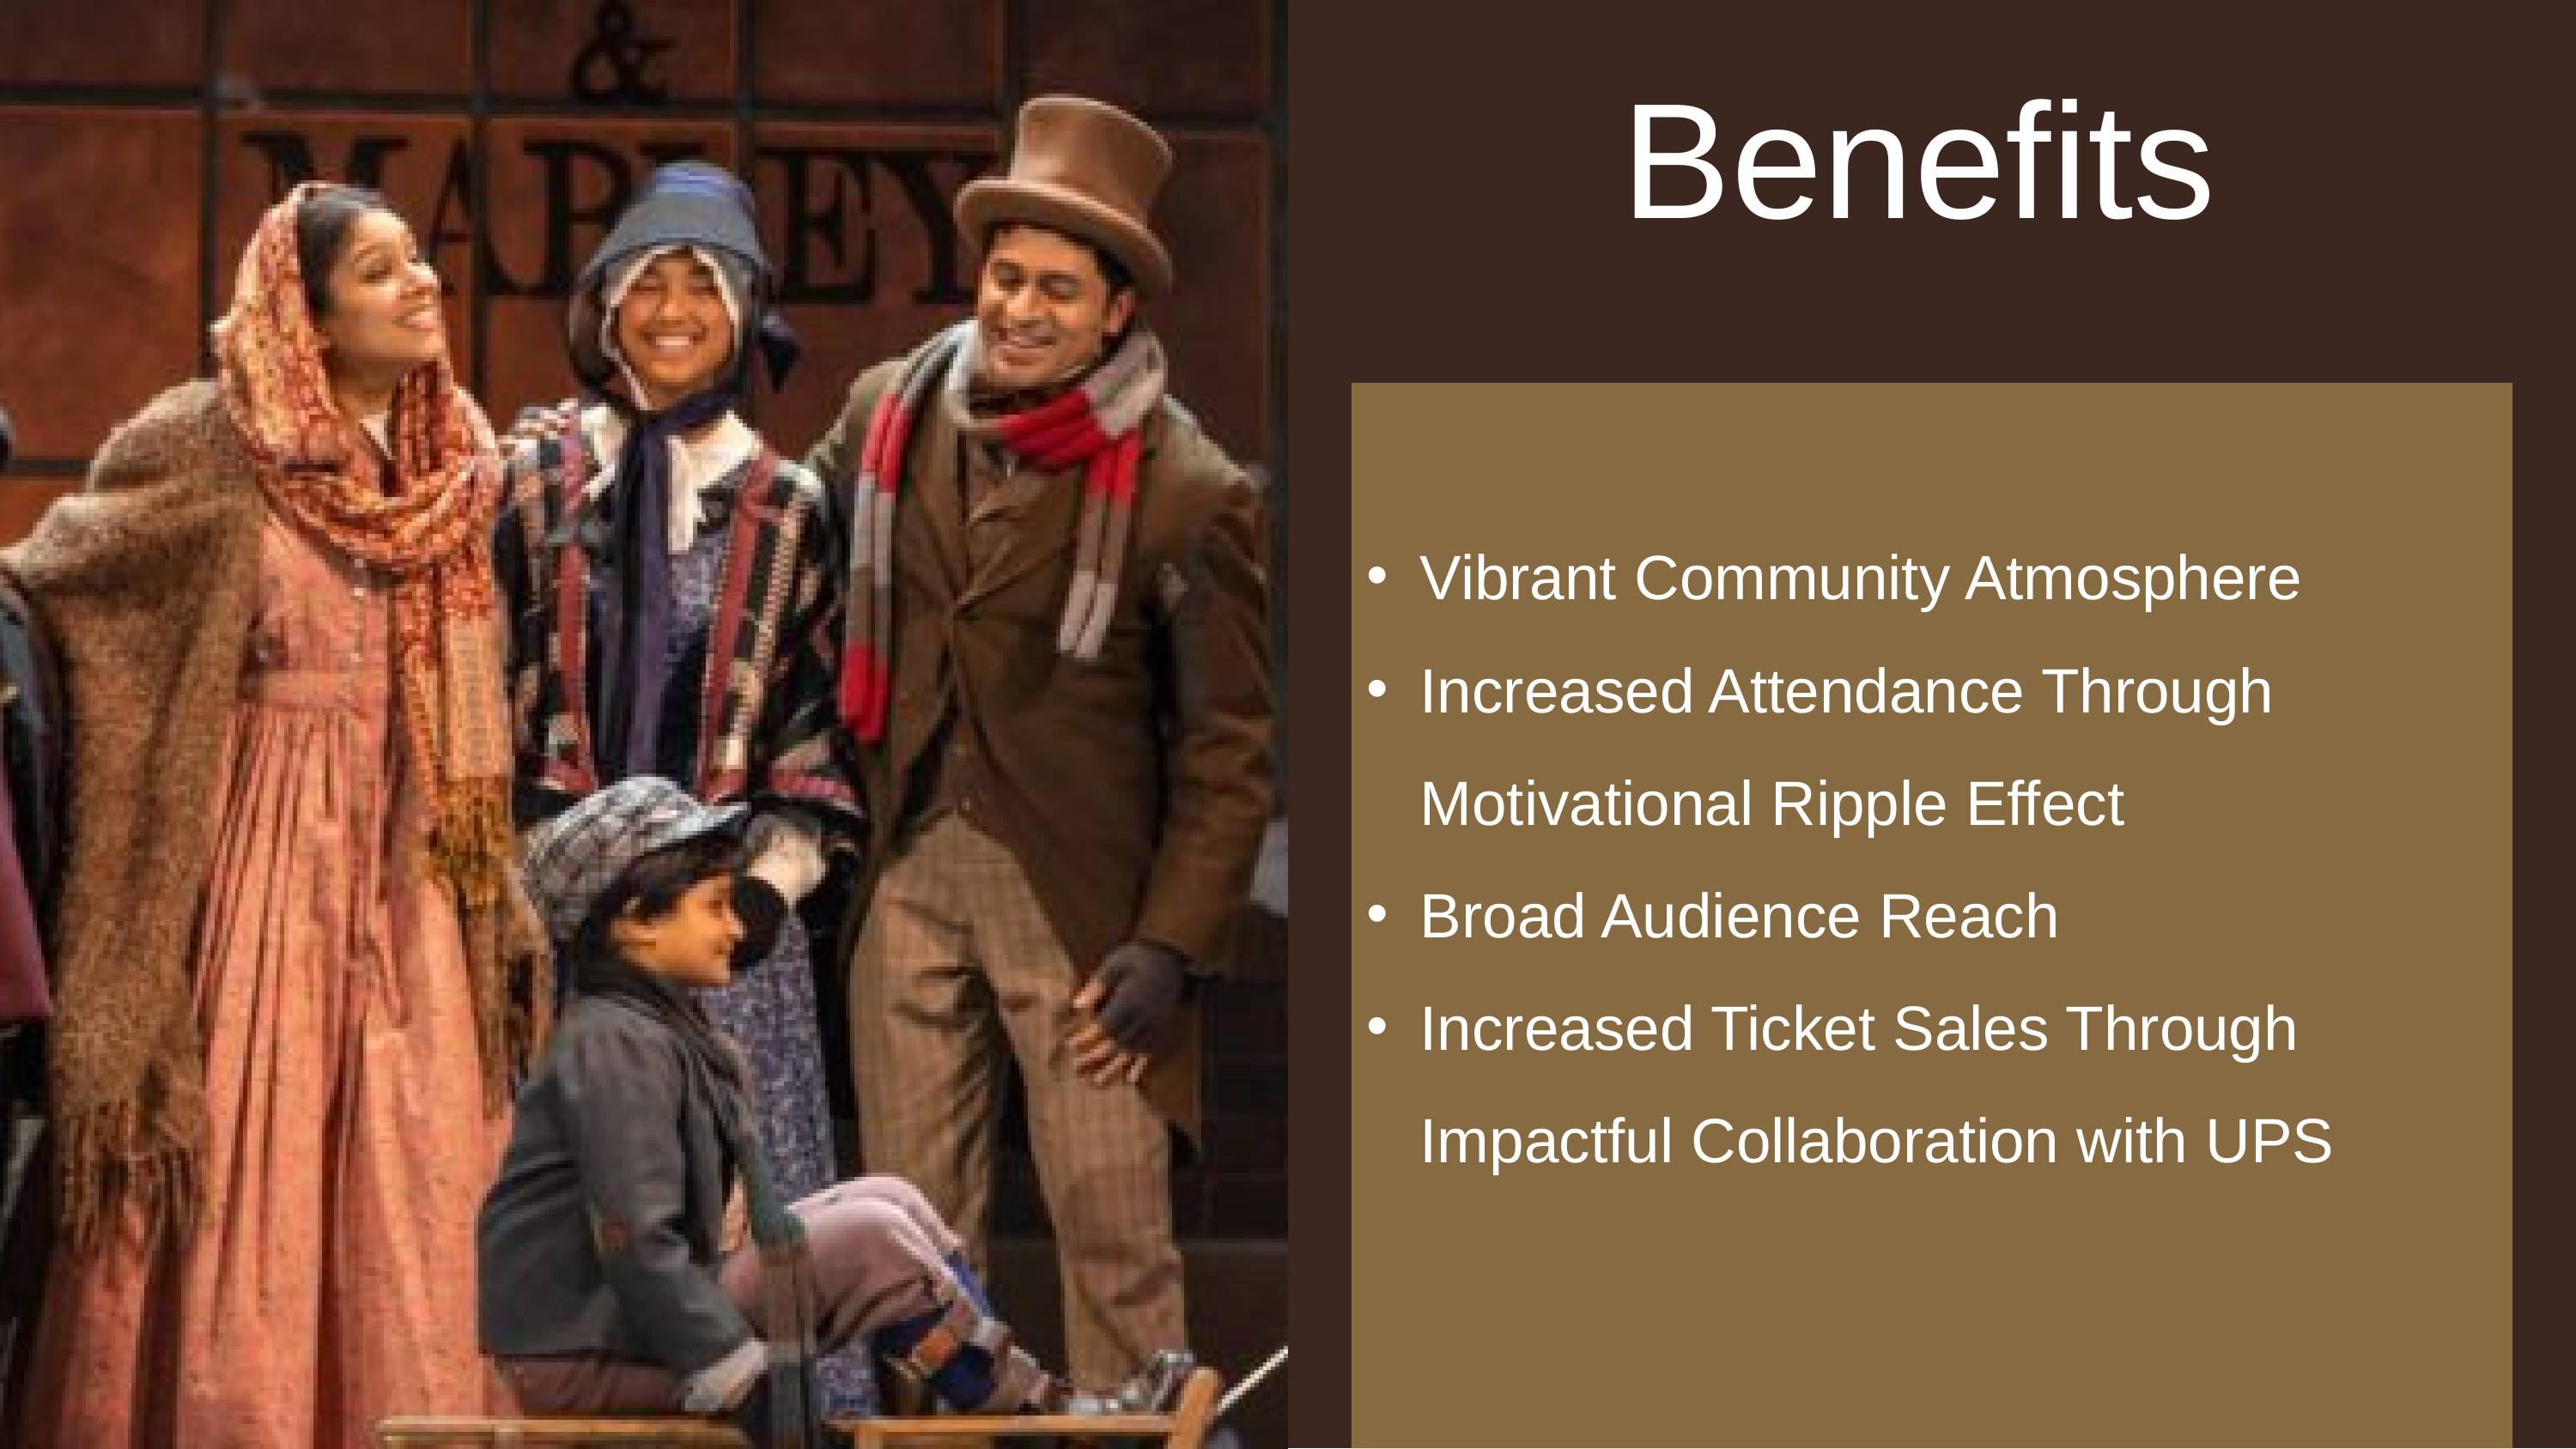

Benefits

Vibrant Community Atmosphere
Increased Attendance Through Motivational Ripple Effect
Broad Audience Reach
Increased Ticket Sales Through Impactful Collaboration with UPS